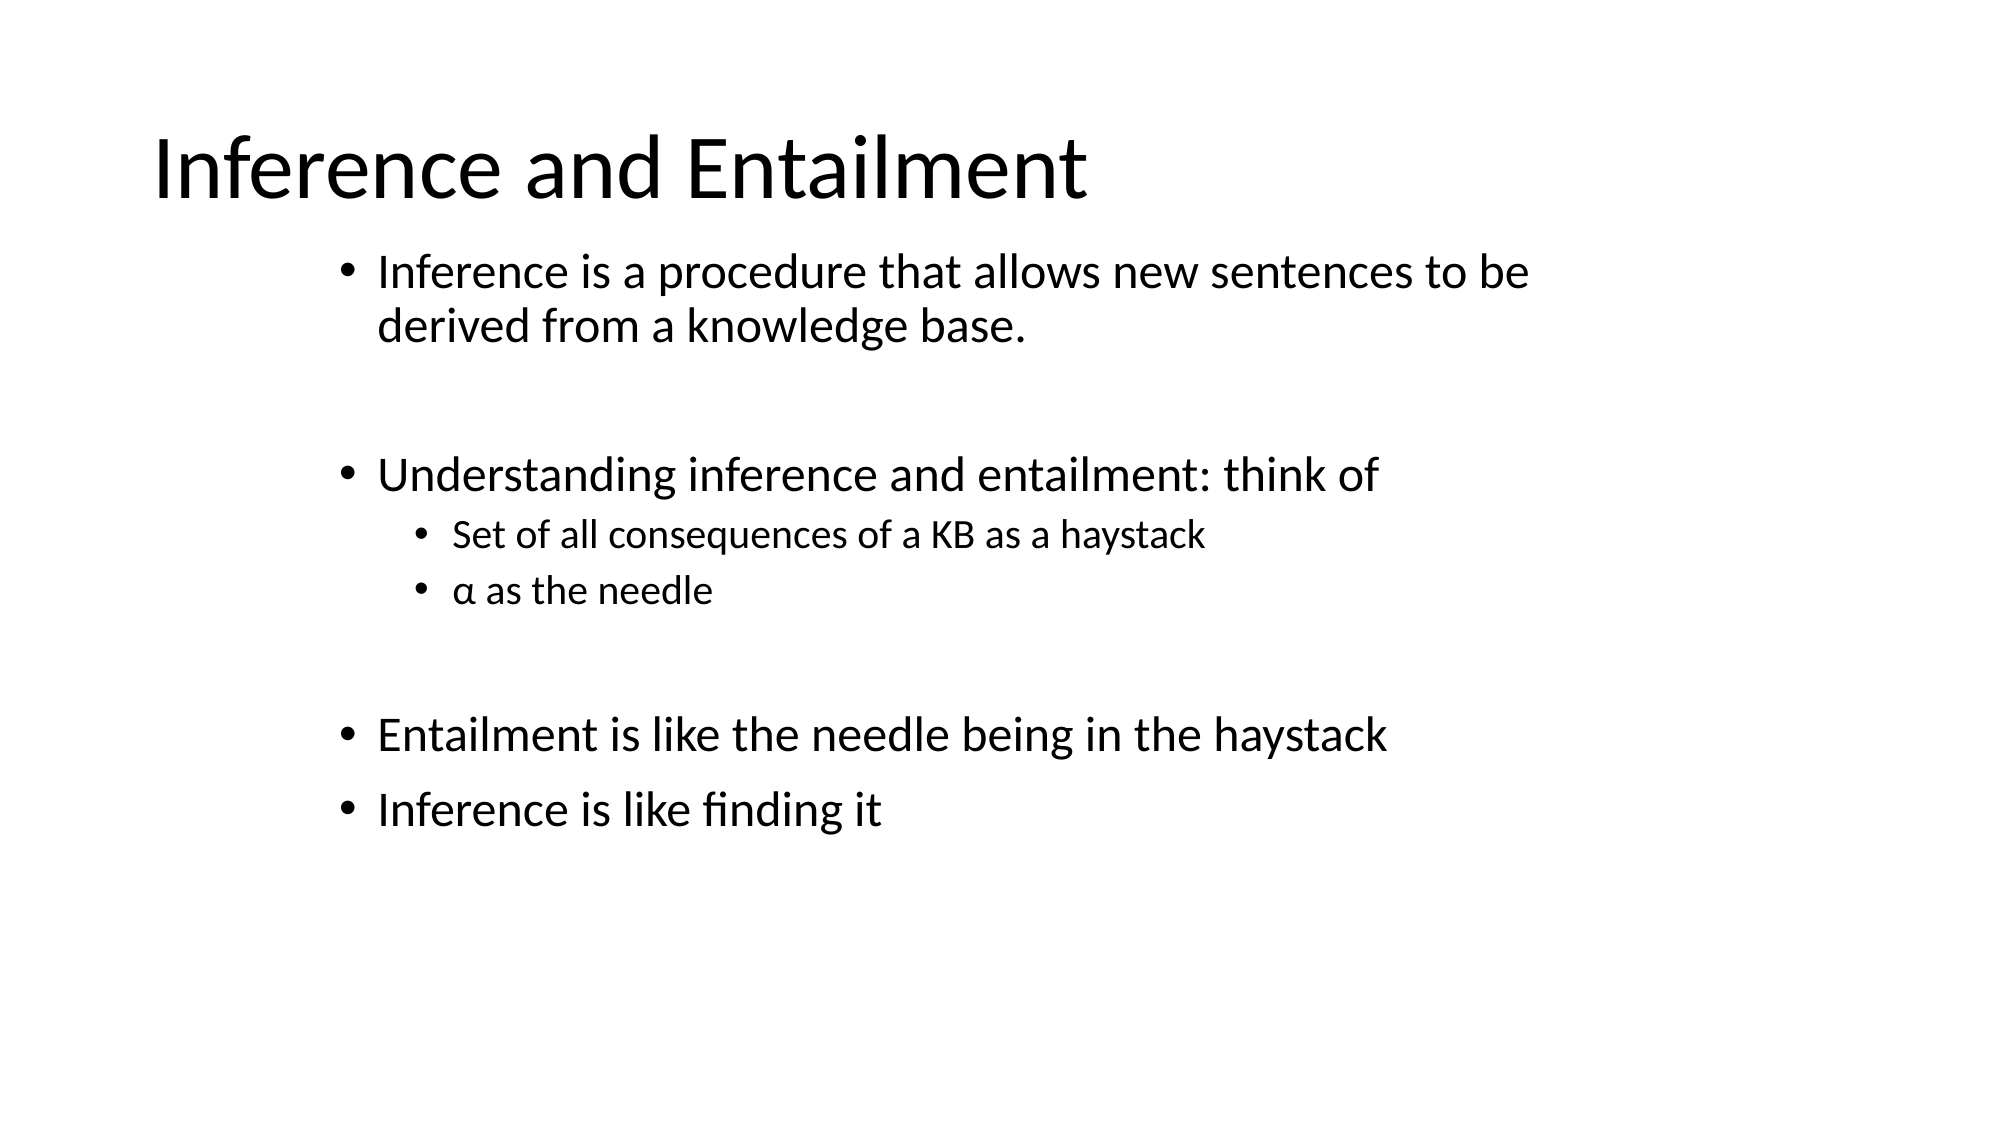

# Inference and Entailment
Inference is a procedure that allows new sentences to be derived from a knowledge base.

Understanding inference and entailment: think of
Set of all consequences of a KB as a haystack
α as the needle

Entailment is like the needle being in the haystack
Inference is like finding it